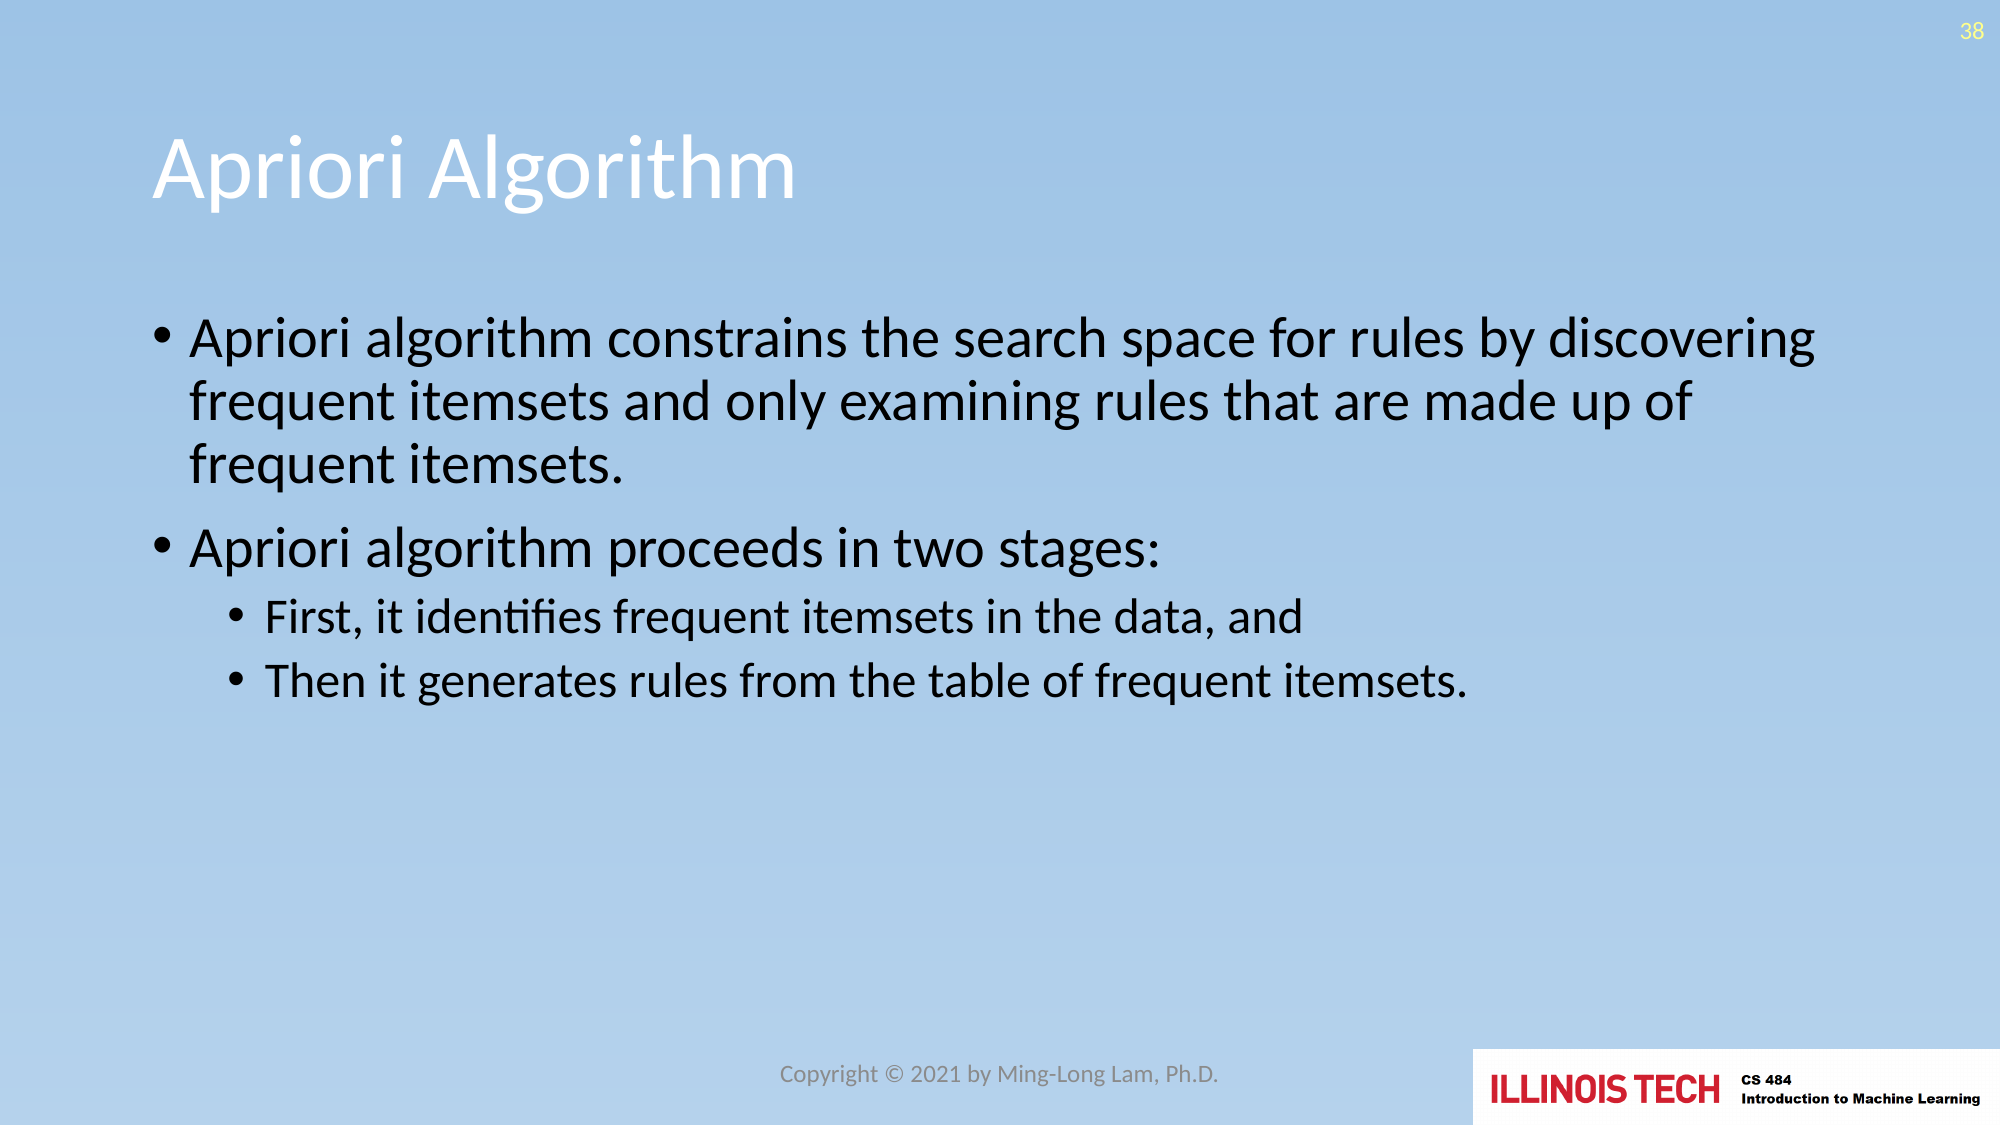

38
# Apriori Algorithm
Apriori algorithm constrains the search space for rules by discovering frequent itemsets and only examining rules that are made up of frequent itemsets.
Apriori algorithm proceeds in two stages:
First, it identifies frequent itemsets in the data, and
Then it generates rules from the table of frequent itemsets.

Copyright © 2021 by Ming-Long Lam, Ph.D.